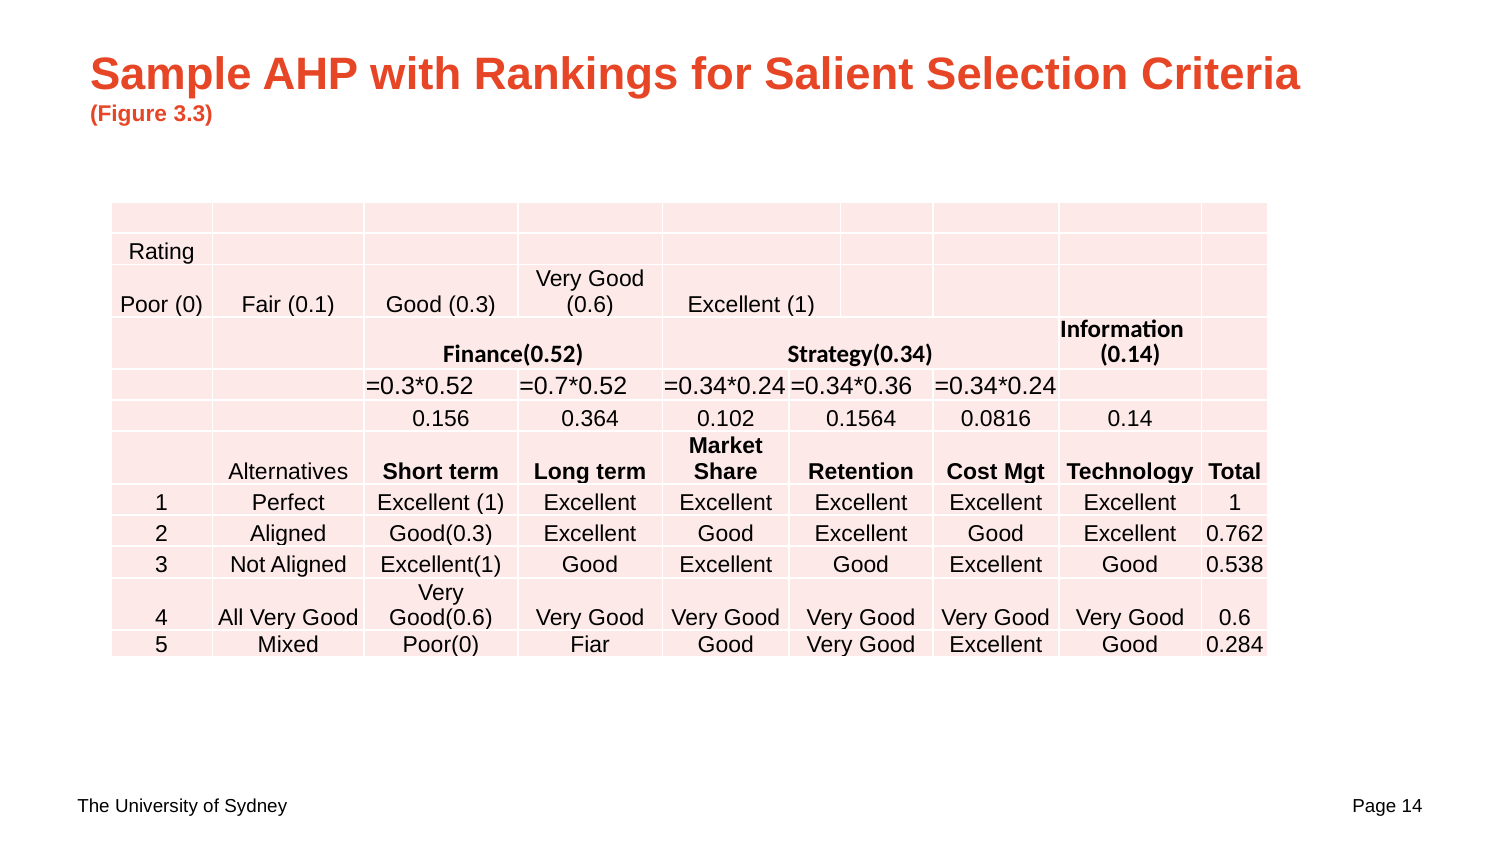

# Sample AHP with Rankings for Salient Selection Criteria (Figure 3.3)
|  |  |  |  |  |  |  |  |  |  |
| --- | --- | --- | --- | --- | --- | --- | --- | --- | --- |
| Rating |  |  |  |  |  |  |  |  |  |
| Poor (0) | Fair (0.1) | Good (0.3) | Very Good (0.6) | Excellent (1) |  |  |  |  |  |
|  |  | Finance(0.52) |  | Strategy(0.34) |  |  |  | Information (0.14) |  |
|  |  | =0.3\*0.52 | =0.7\*0.52 | =0.34\*0.24 | =0.34\*0.36 |  | =0.34\*0.24 |  |  |
|  |  | 0.156 | 0.364 | 0.102 | 0.1564 |  | 0.0816 | 0.14 |  |
|  | Alternatives | Short term | Long term | Market Share | Retention |  | Cost Mgt | Technology | Total |
| 1 | Perfect | Excellent (1) | Excellent | Excellent | Excellent |  | Excellent | Excellent | 1 |
| 2 | Aligned | Good(0.3) | Excellent | Good | Excellent |  | Good | Excellent | 0.762 |
| 3 | Not Aligned | Excellent(1) | Good | Excellent | Good |  | Excellent | Good | 0.538 |
| 4 | All Very Good | Very Good(0.6) | Very Good | Very Good | Very Good |  | Very Good | Very Good | 0.6 |
| 5 | Mixed | Poor(0) | Fiar | Good | Very Good |  | Excellent | Good | 0.284 |